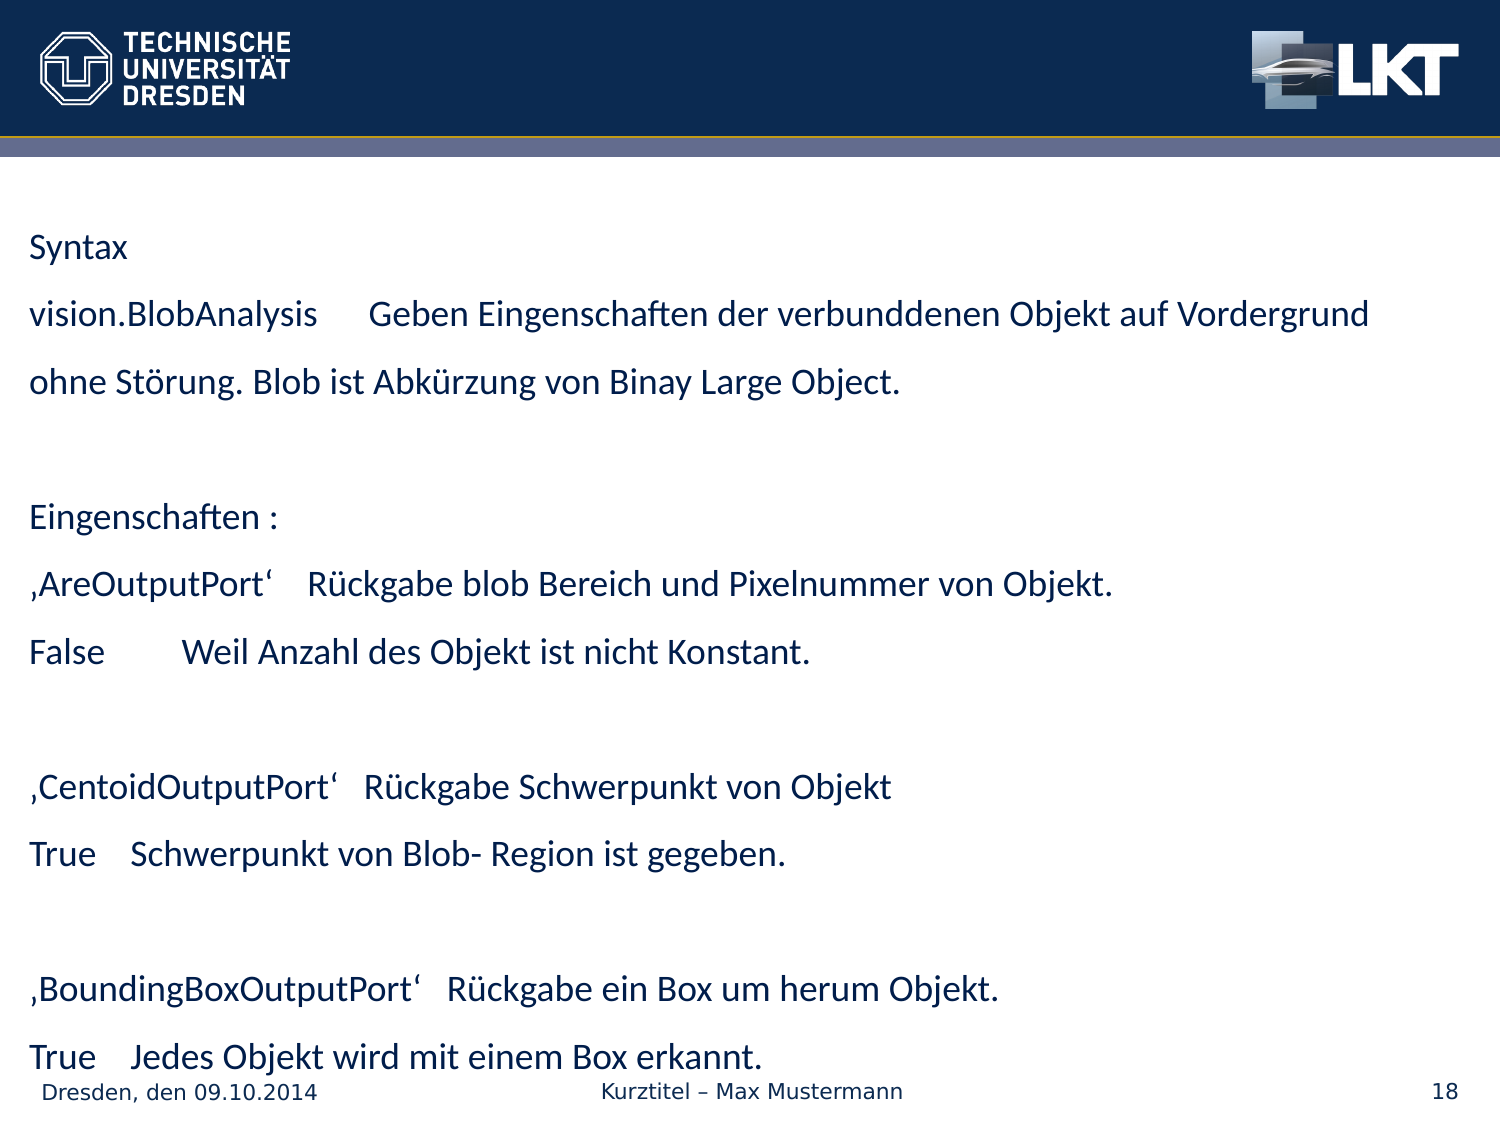

#

Syntax
vision.BlobAnalysis      Geben Eingenschaften der verbunddenen Objekt auf Vordergrund
ohne Störung. Blob ist Abkürzung von Binay Large Object.

Eingenschaften :
‚AreOutputPort‘    Rückgabe blob Bereich und Pixelnummer von Objekt.
False         Weil Anzahl des Objekt ist nicht Konstant.

‚CentoidOutputPort‘   Rückgabe Schwerpunkt von Objekt
True    Schwerpunkt von Blob- Region ist gegeben.

‚BoundingBoxOutputPort‘   Rückgabe ein Box um herum Objekt.
True    Jedes Objekt wird mit einem Box erkannt.